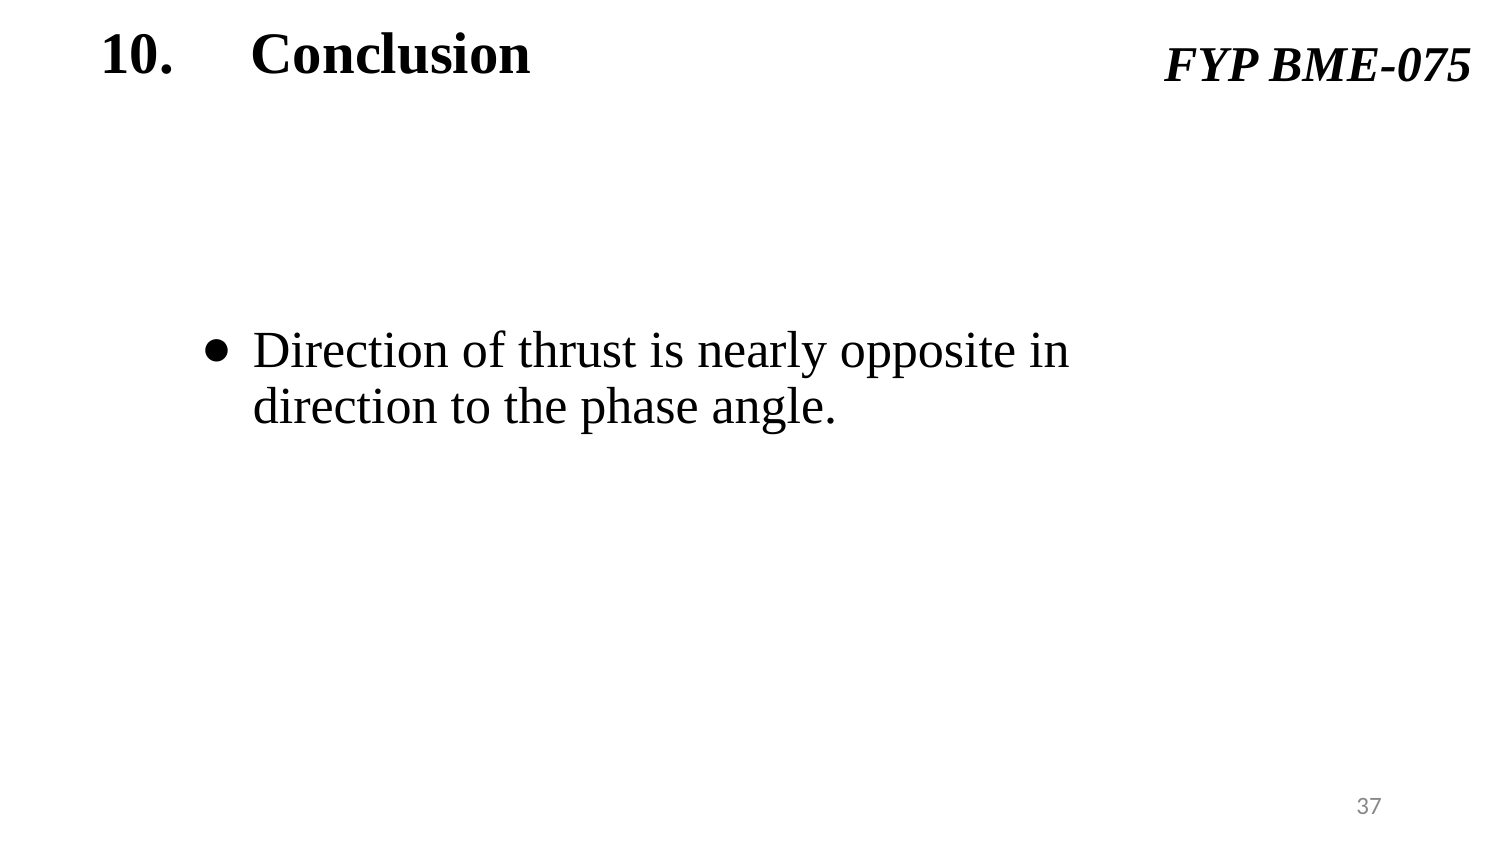

FYP BME-075
# 10.	Conclusion
Direction of thrust is nearly opposite in direction to the phase angle.
37